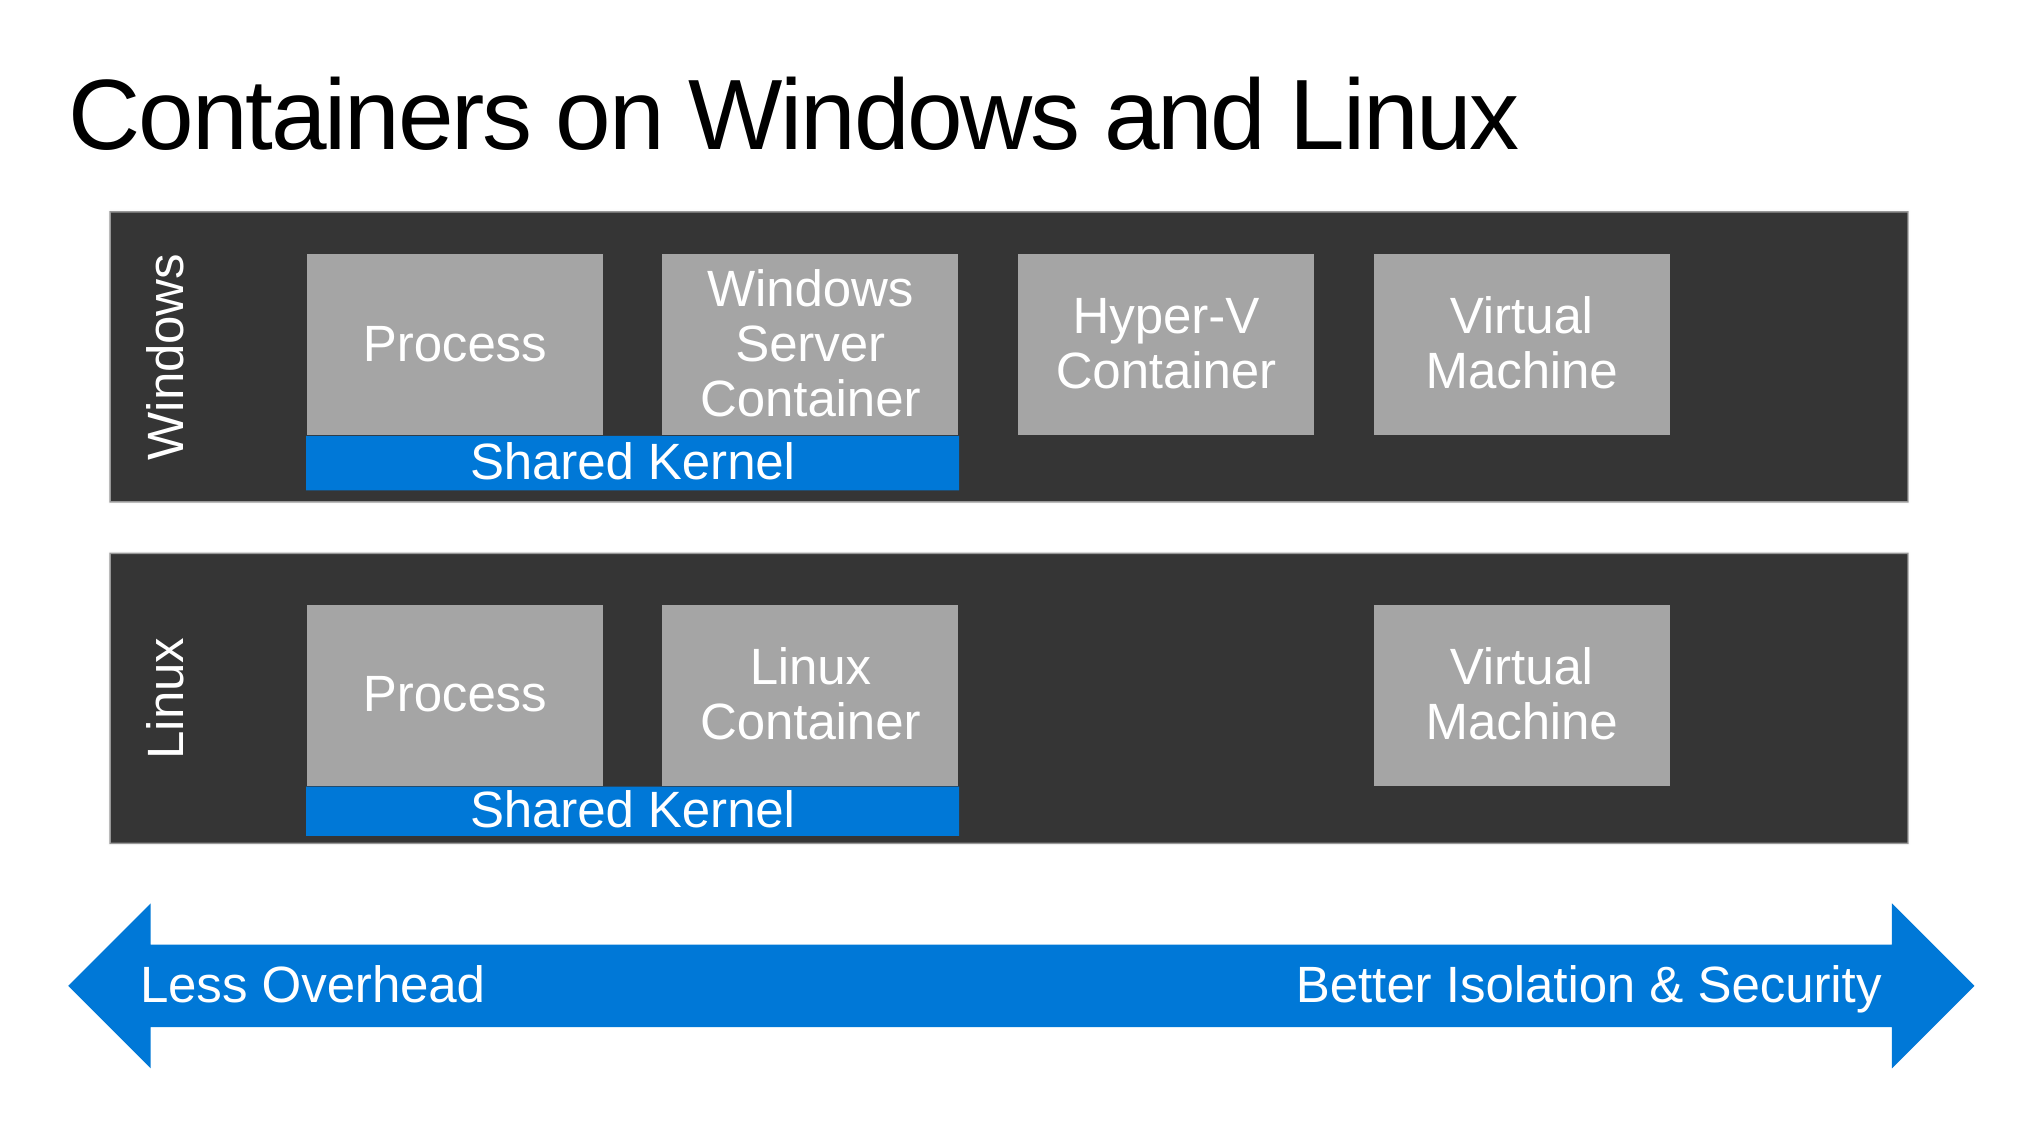

# Containers on Windows and Linux
Windows
Process
Windows Server Container
Hyper-V Container
Virtual Machine
Shared Kernel
Linux
Process
Linux Container
Virtual Machine
Shared Kernel
Less Overhead				                  Better Isolation & Security